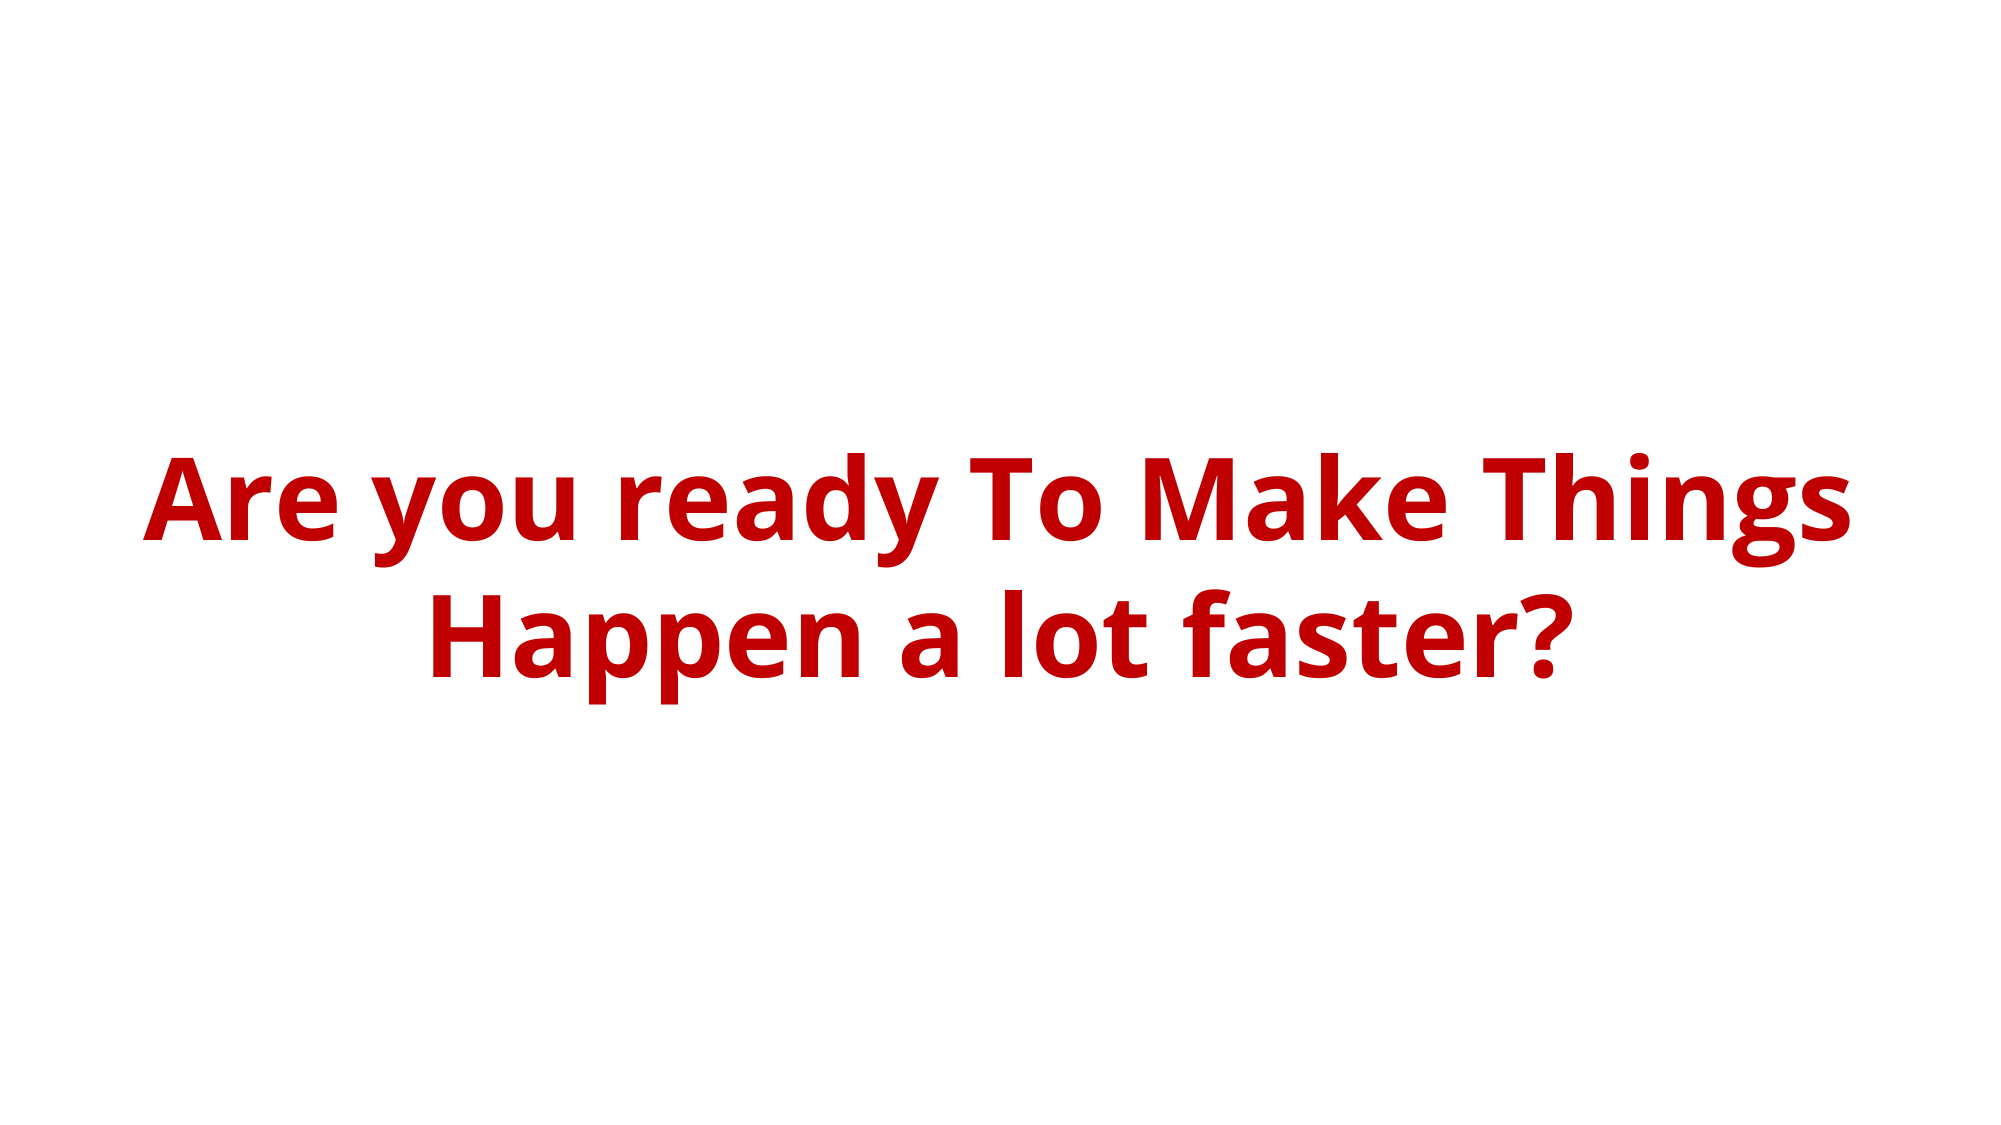

Are you ready To Make Things Happen a lot faster?